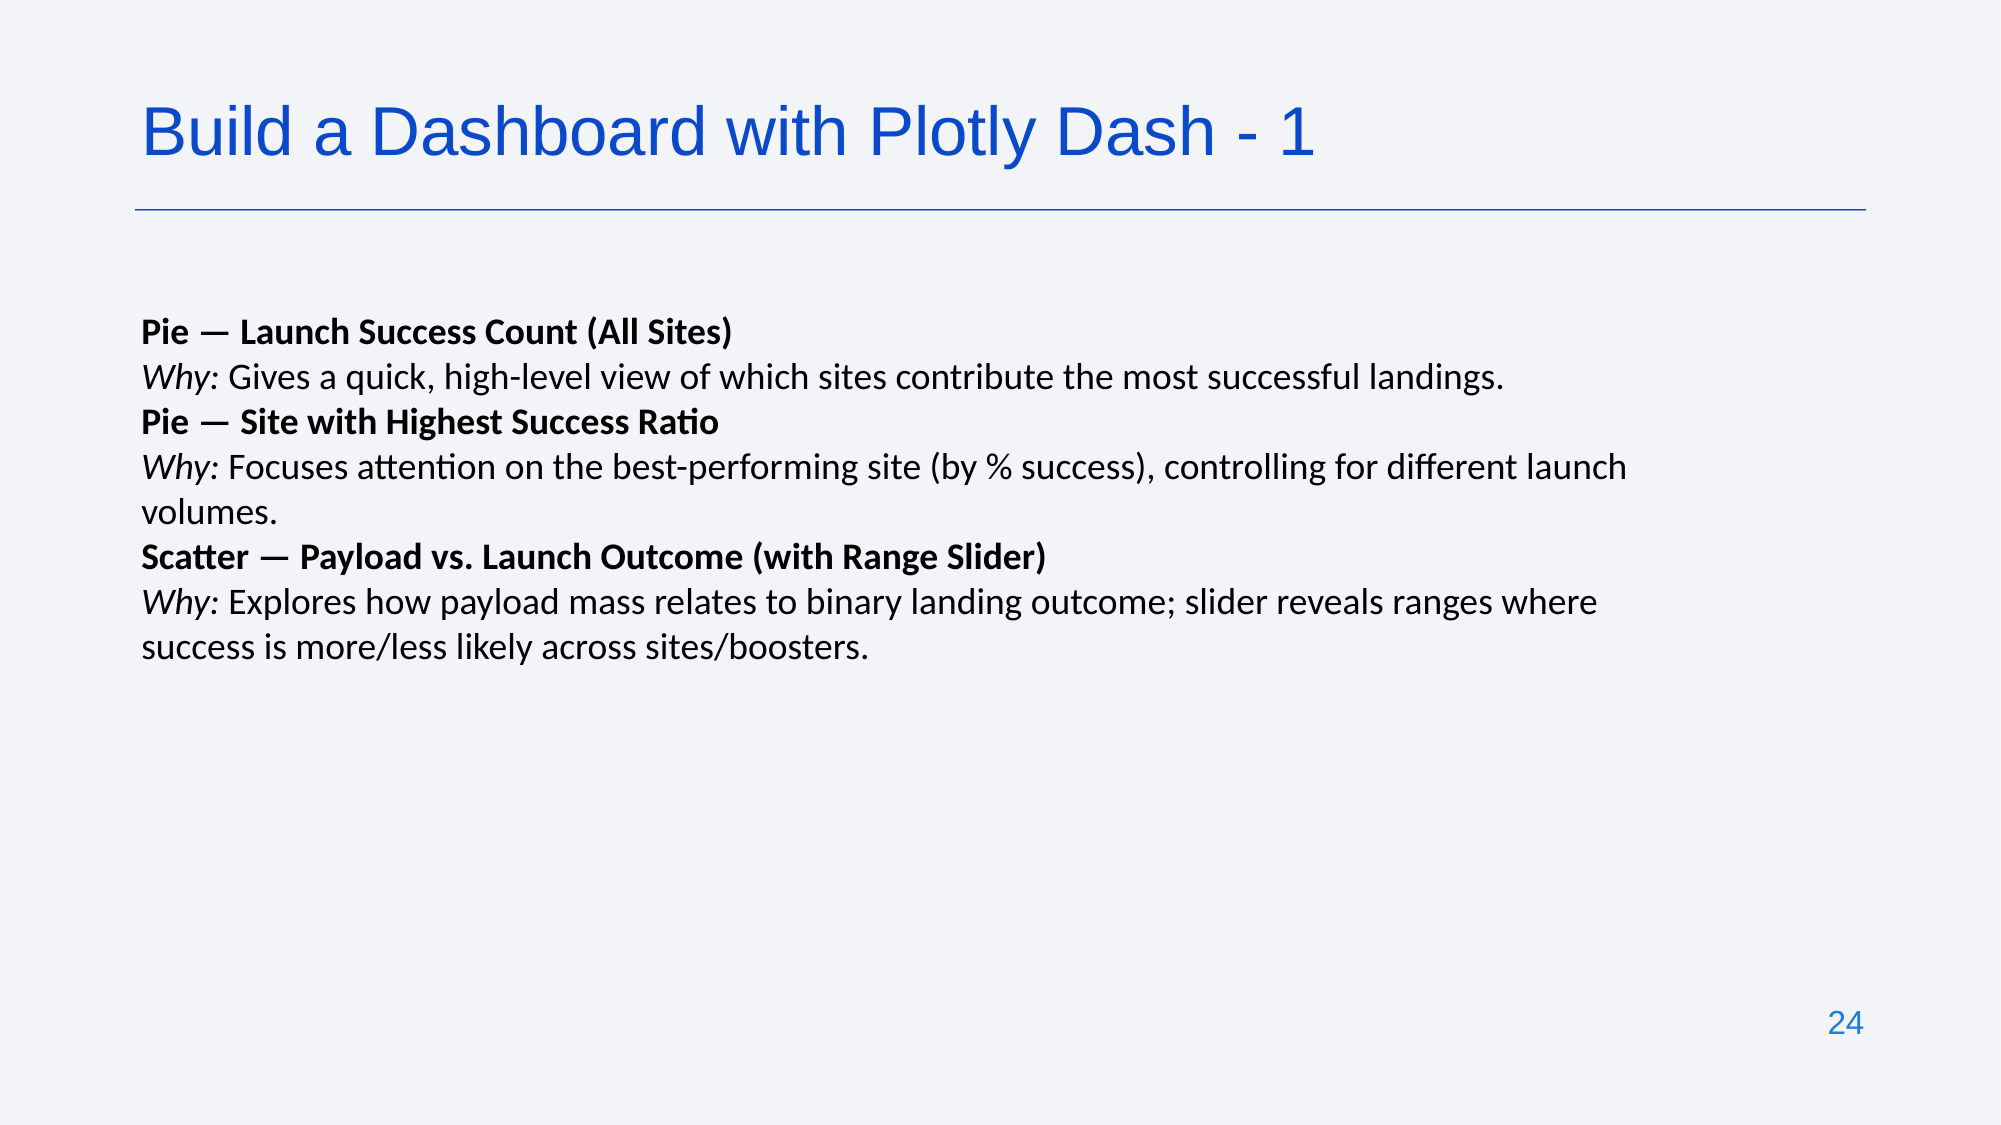

Build a Dashboard with Plotly Dash - 1
Pie — Launch Success Count (All Sites)
Why: Gives a quick, high-level view of which sites contribute the most successful landings.
Pie — Site with Highest Success Ratio
Why: Focuses attention on the best-performing site (by % success), controlling for different launch volumes.
Scatter — Payload vs. Launch Outcome (with Range Slider)
Why: Explores how payload mass relates to binary landing outcome; slider reveals ranges where success is more/less likely across sites/boosters.
24